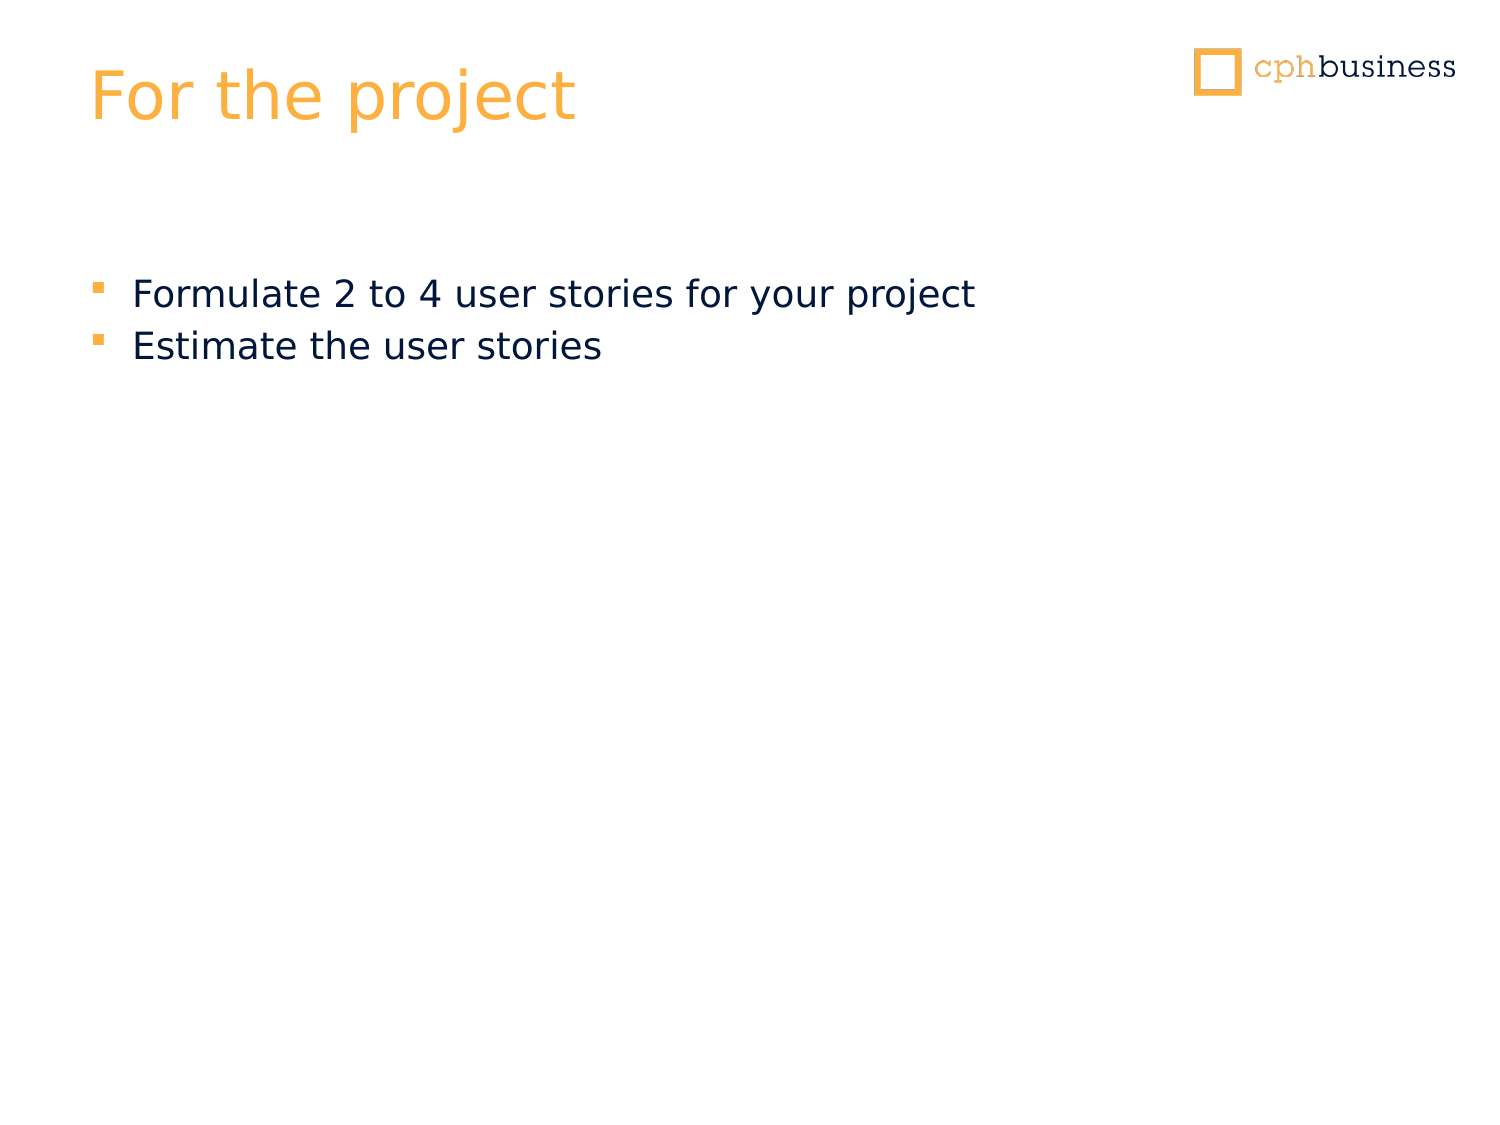

# For the project
Formulate 2 to 4 user stories for your project
Estimate the user stories